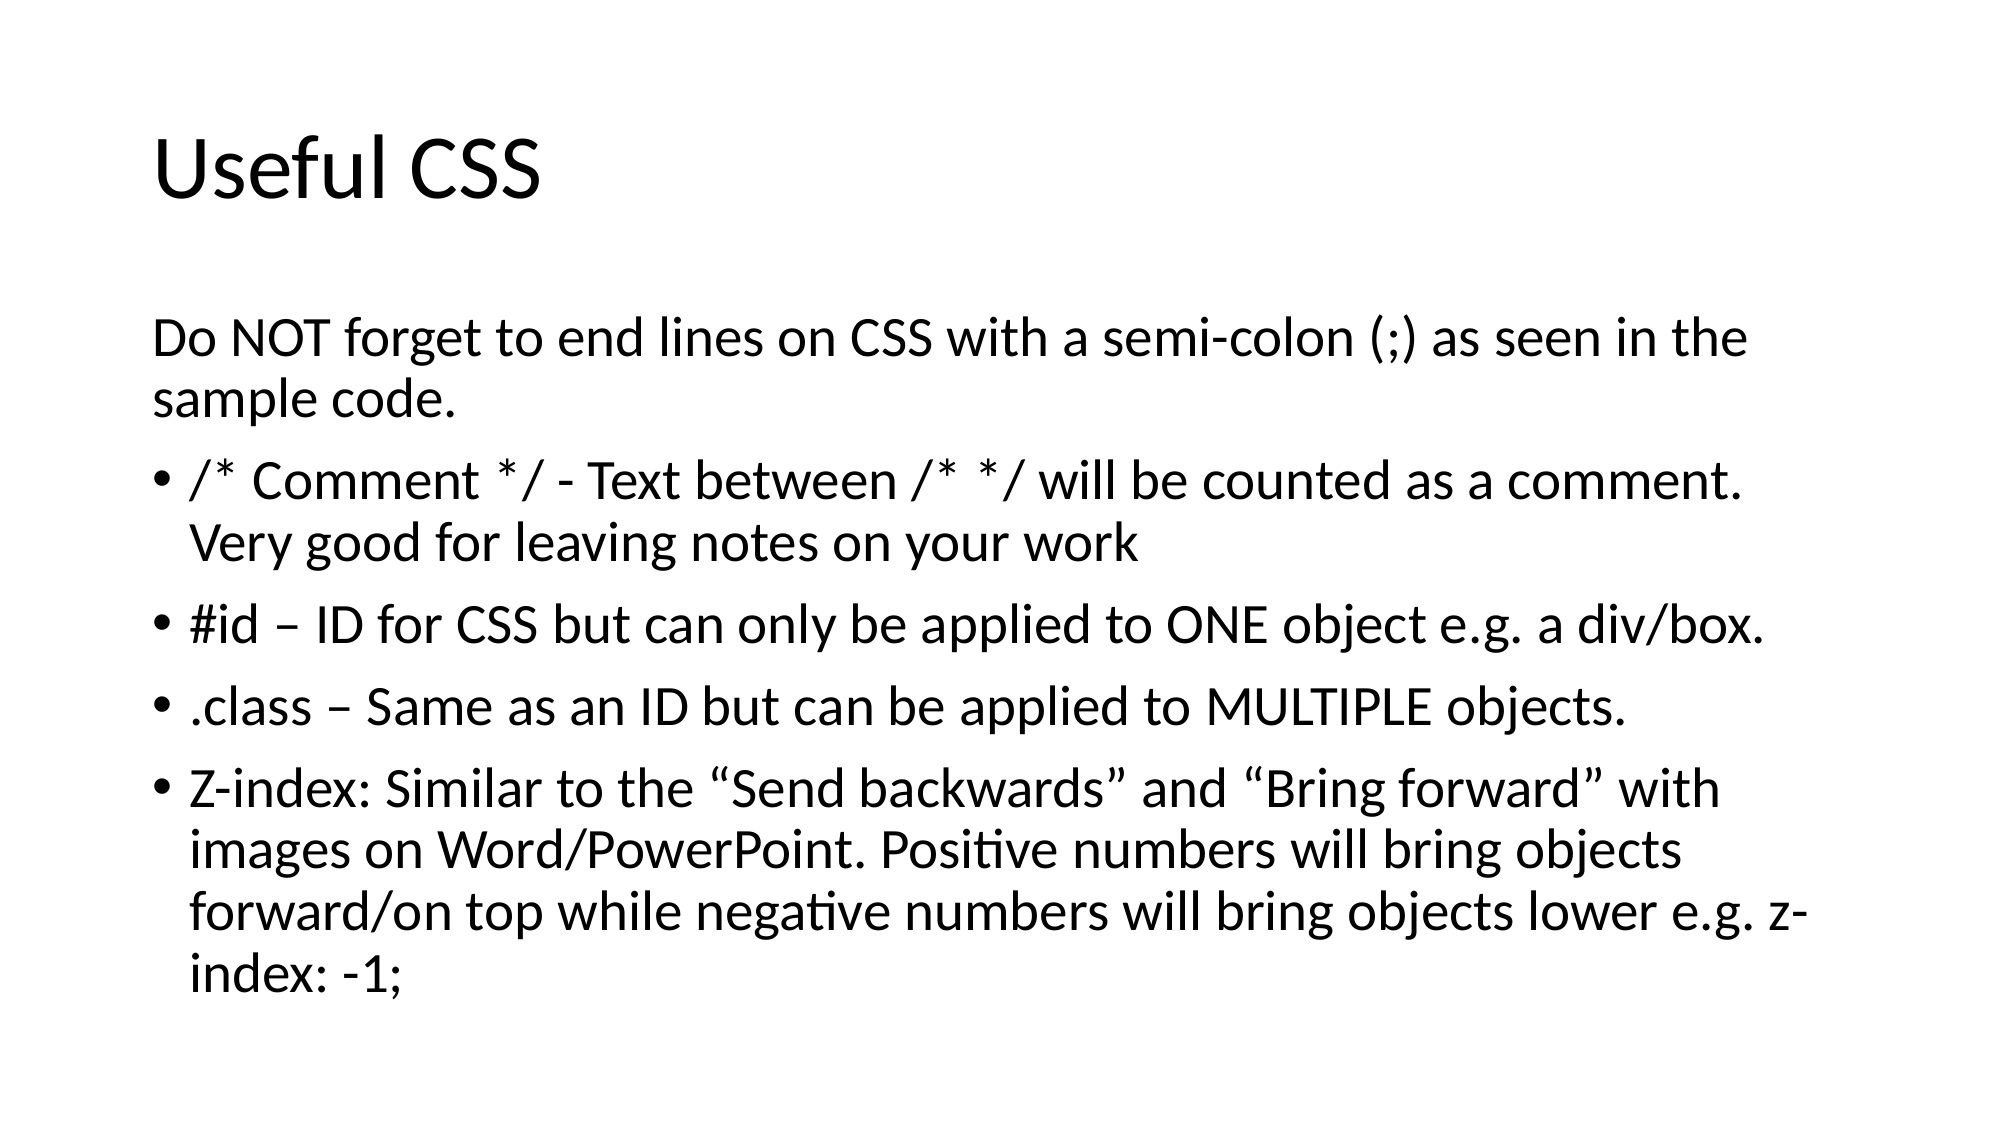

# Useful CSS
Do NOT forget to end lines on CSS with a semi-colon (;) as seen in the sample code.
/* Comment */ - Text between /* */ will be counted as a comment. Very good for leaving notes on your work
#id – ID for CSS but can only be applied to ONE object e.g. a div/box.
.class – Same as an ID but can be applied to MULTIPLE objects.
Z-index: Similar to the “Send backwards” and “Bring forward” with images on Word/PowerPoint. Positive numbers will bring objects forward/on top while negative numbers will bring objects lower e.g. z-index: -1;